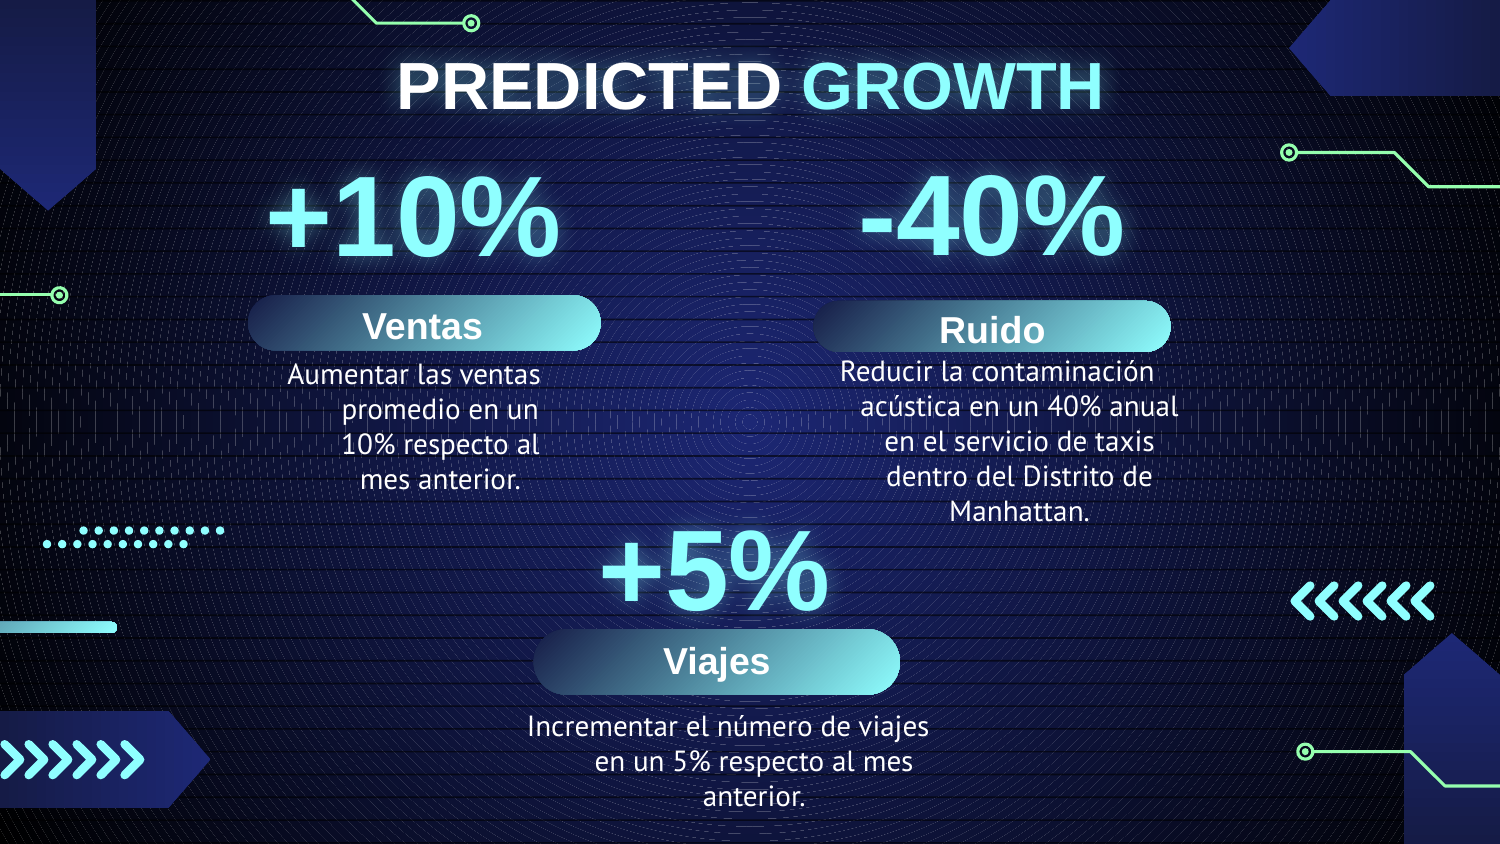

# PREDICTED GROWTH
+10%
-40%

Ventas
Ruido
Aumentar las ventas promedio en un 10% respecto al mes anterior.
 Reducir la contaminación acústica en un 40% anual en el servicio de taxis dentro del Distrito de Manhattan.
+5%

Viajes
Incrementar el número de viajes en un 5% respecto al mes anterior.